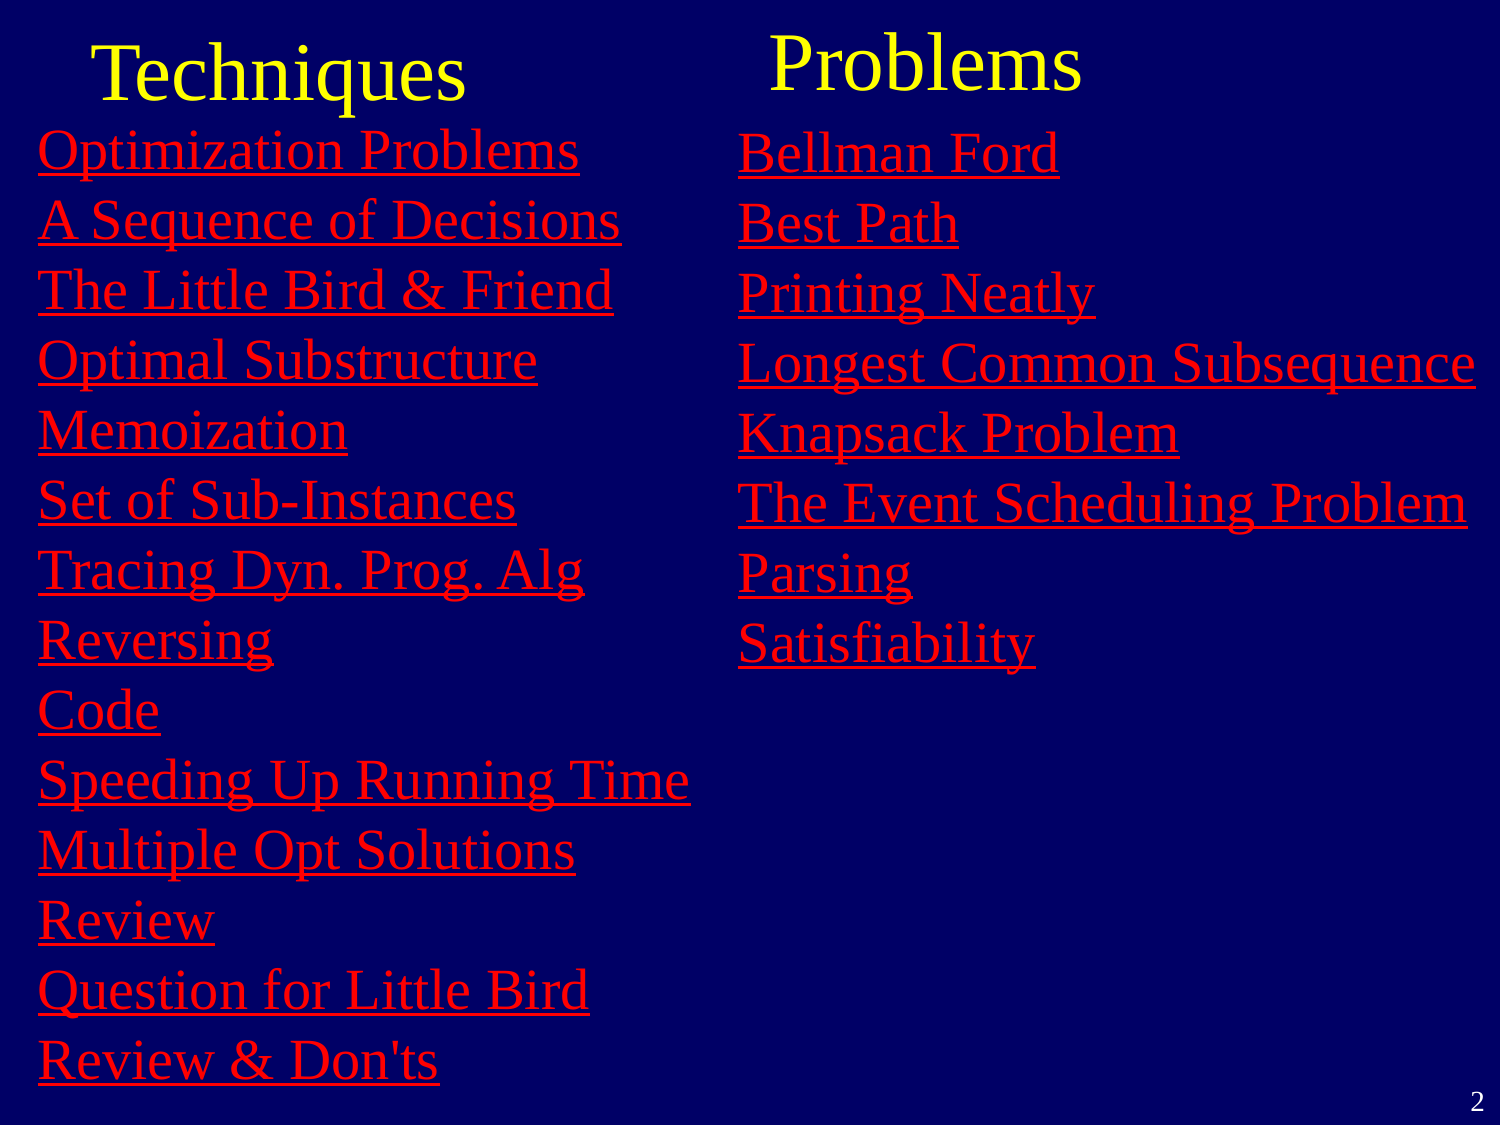

Problems
Techniques
Optimization Problems
A Sequence of Decisions
The Little Bird & Friend
Optimal Substructure
Memoization
Set of Sub-Instances
Tracing Dyn. Prog. Alg
Reversing
Code
Speeding Up Running Time
Multiple Opt Solutions
Review
Question for Little Bird
Review & Don'ts
Bellman Ford
Best Path
Printing Neatly
Longest Common Subsequence
Knapsack Problem
The Event Scheduling Problem
Parsing
Satisfiability